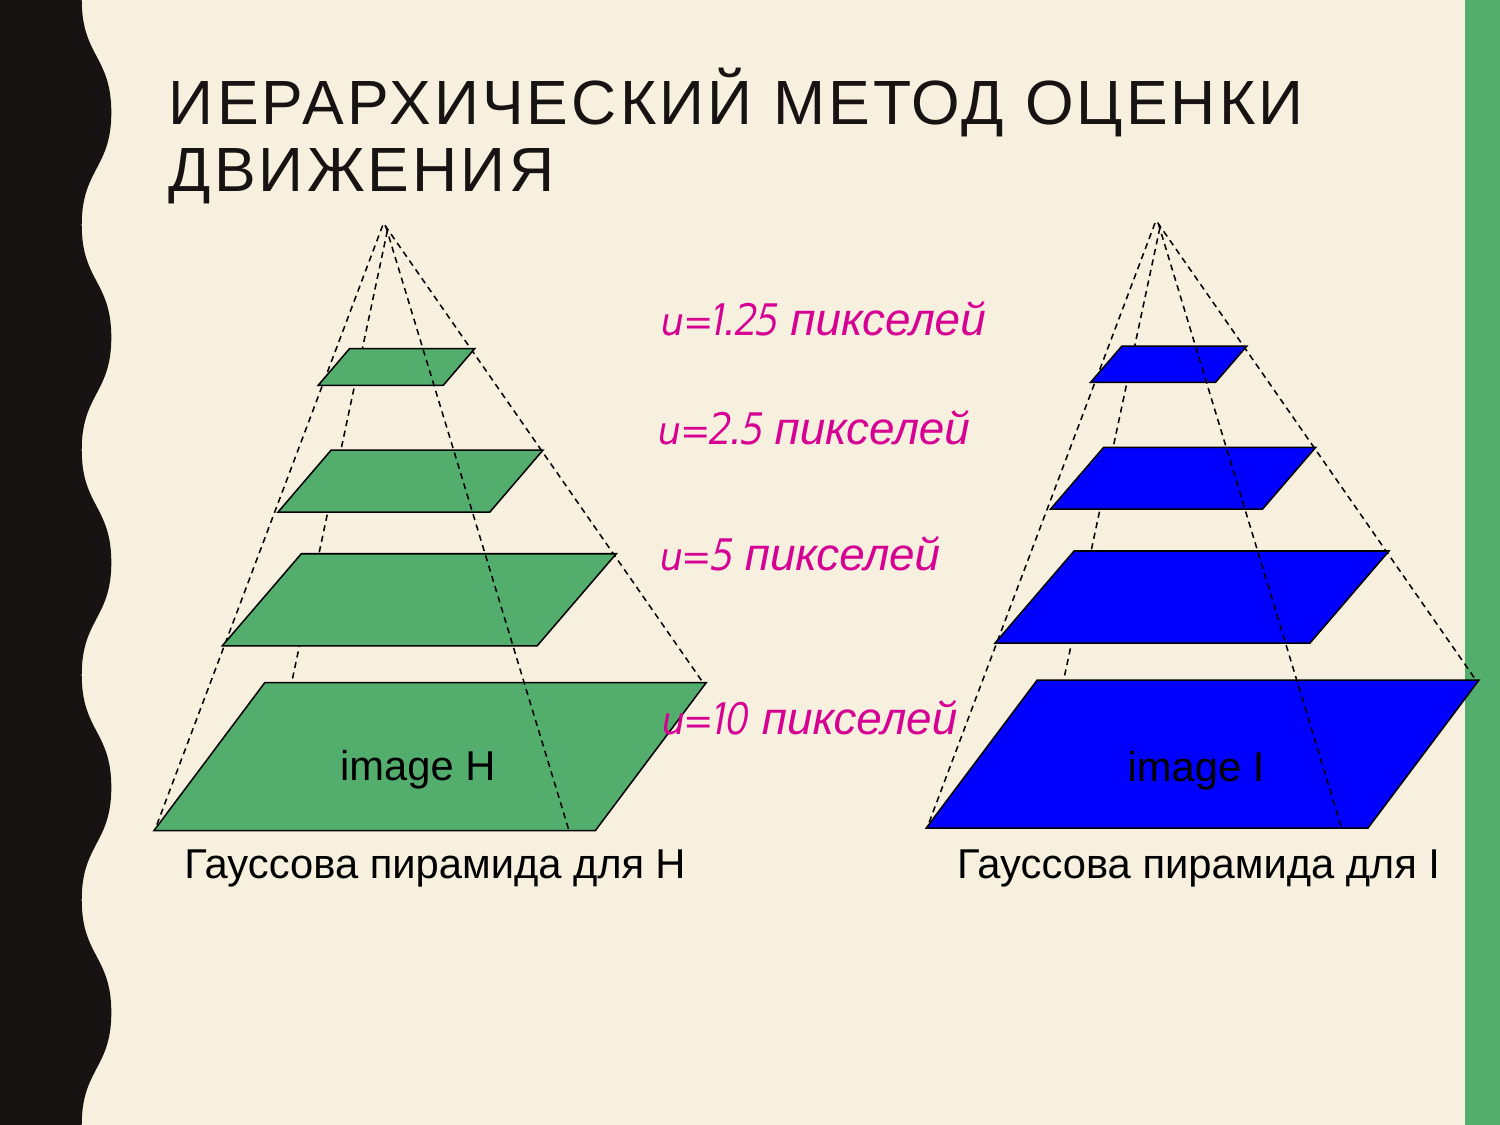

# Иерархический метод оценки движения

Гауссова пирамида для I

Гауссова пирамида для H
image H
image I
u=1.25 пикселей
u=2.5 пикселей
u=5 пикселей
u=10 пикселей